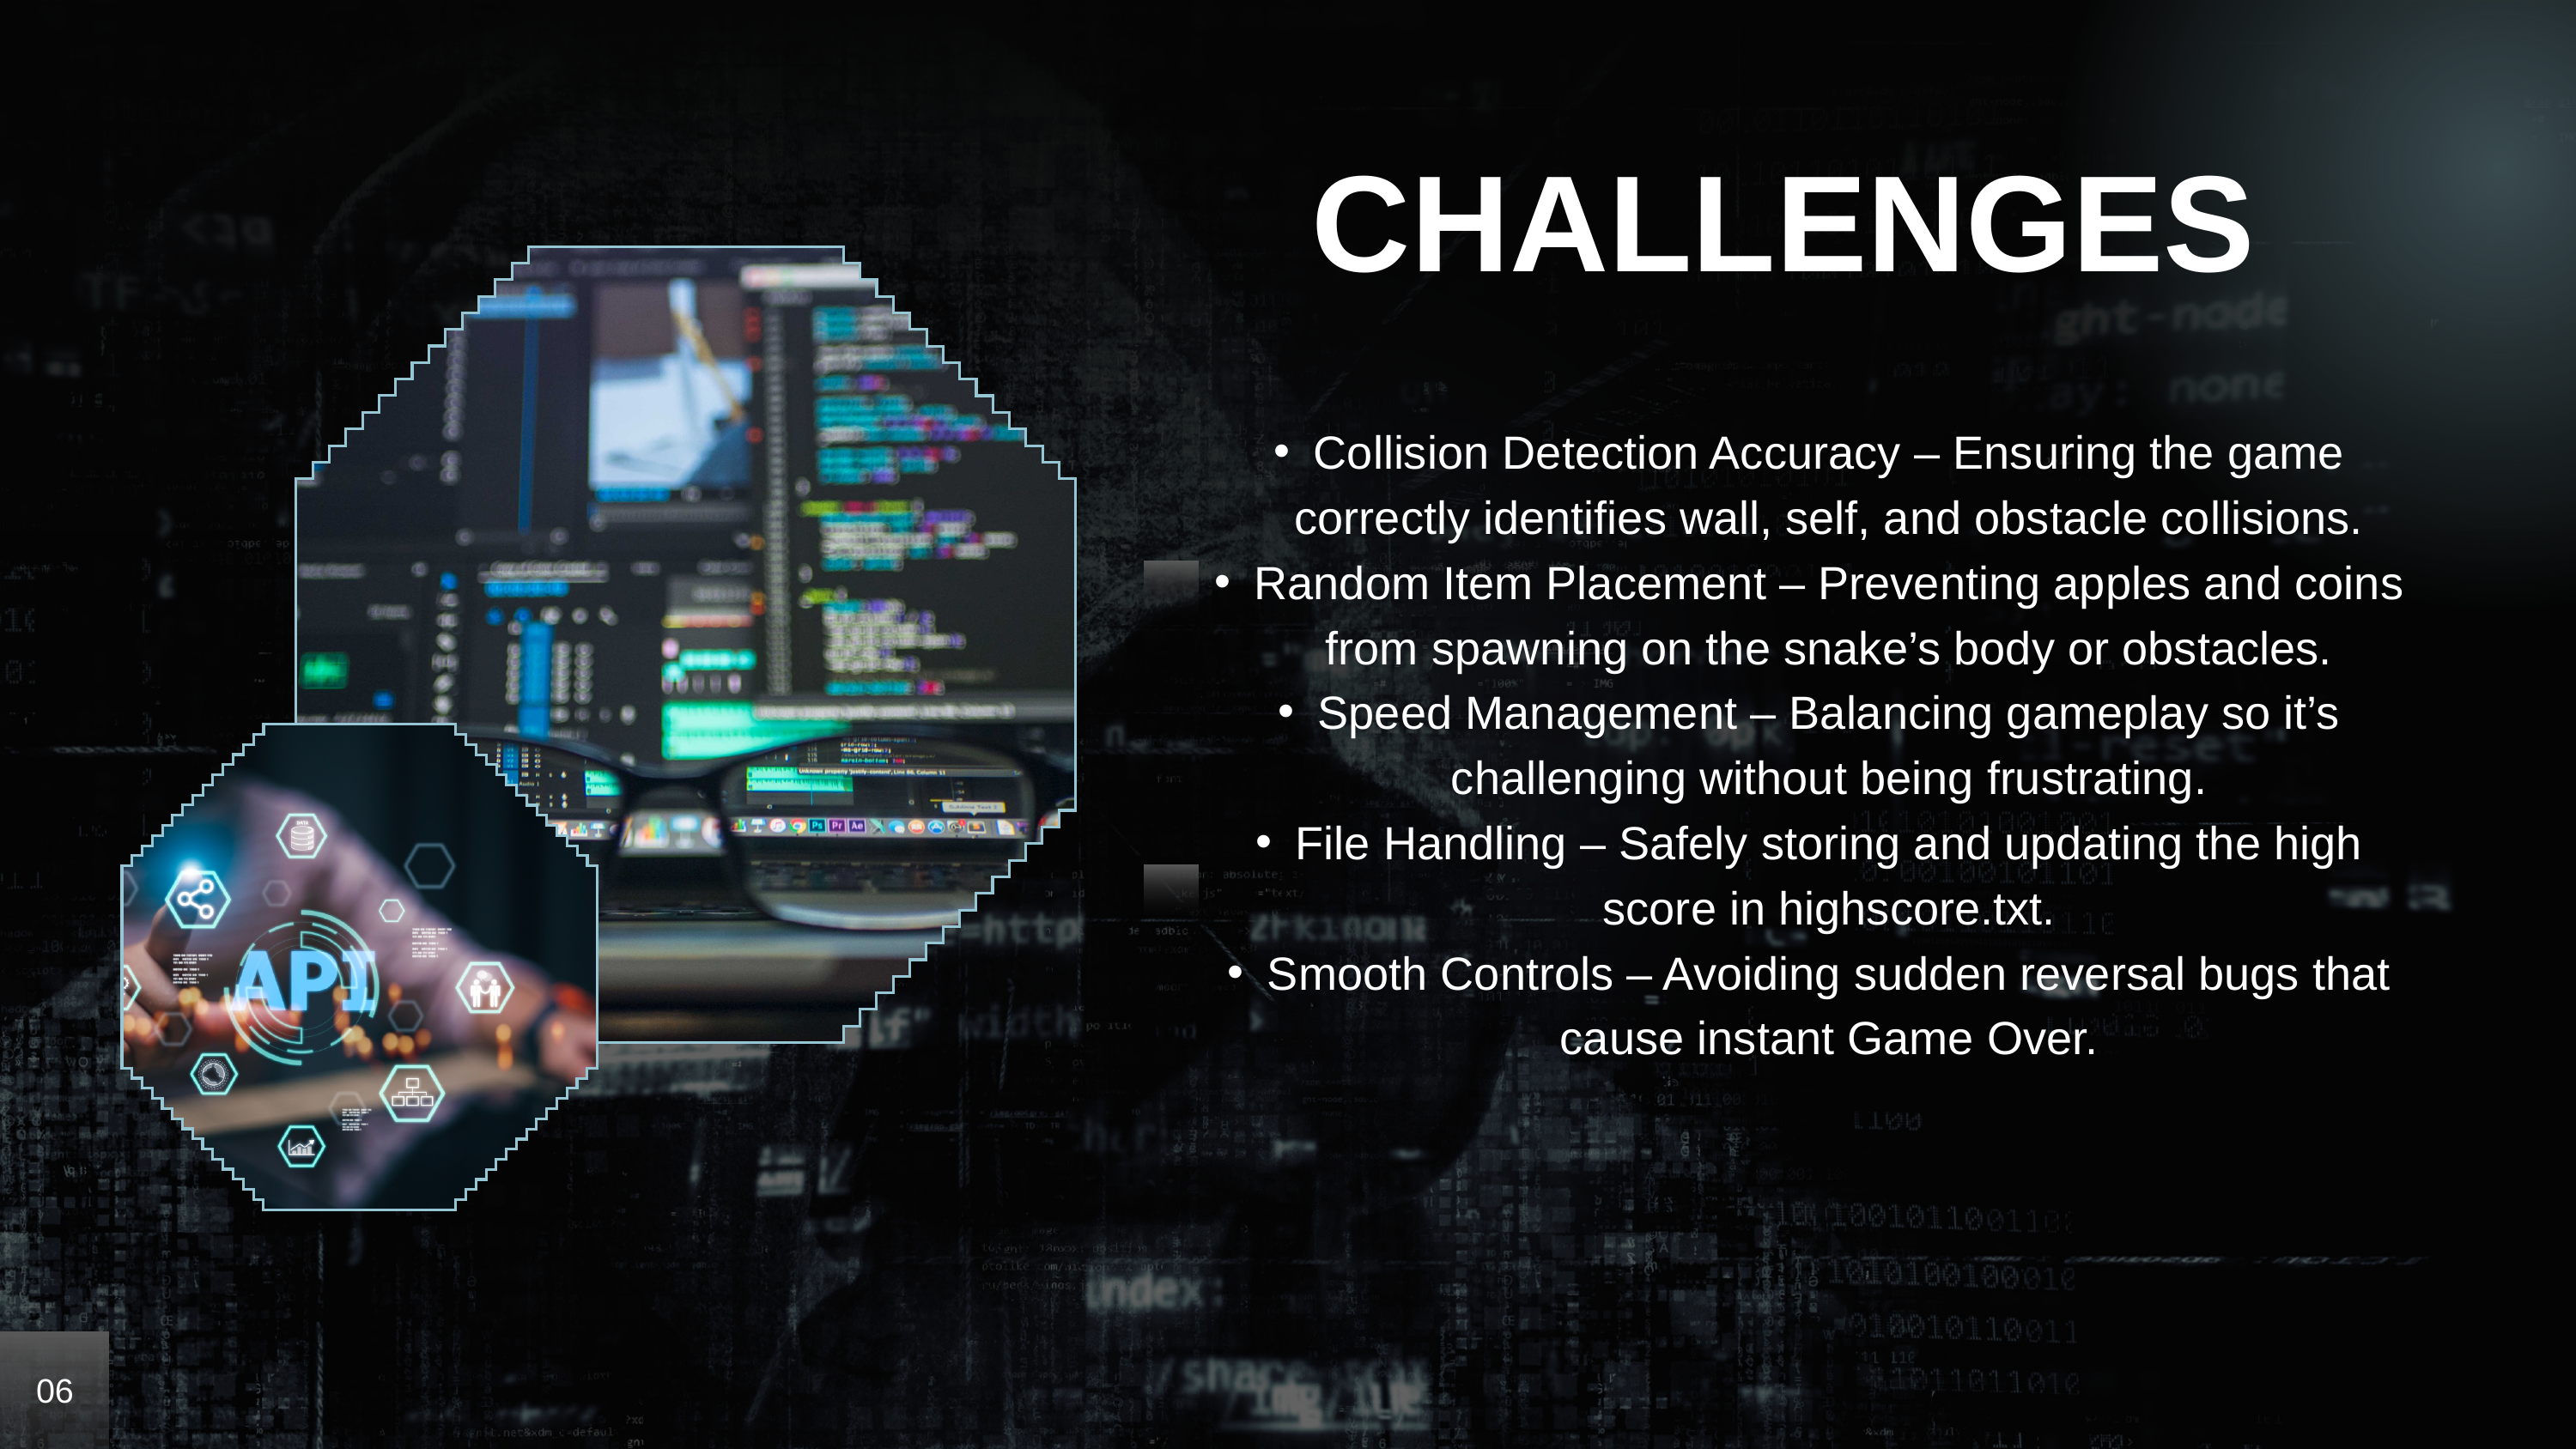

CHALLENGES

Collision Detection Accuracy – Ensuring the game correctly identifies wall, self, and obstacle collisions.
Random Item Placement – Preventing apples and coins from spawning on the snake’s body or obstacles.
Speed Management – Balancing gameplay so it’s challenging without being frustrating.
File Handling – Safely storing and updating the high score in highscore.txt.
Smooth Controls – Avoiding sudden reversal bugs that cause instant Game Over.

06